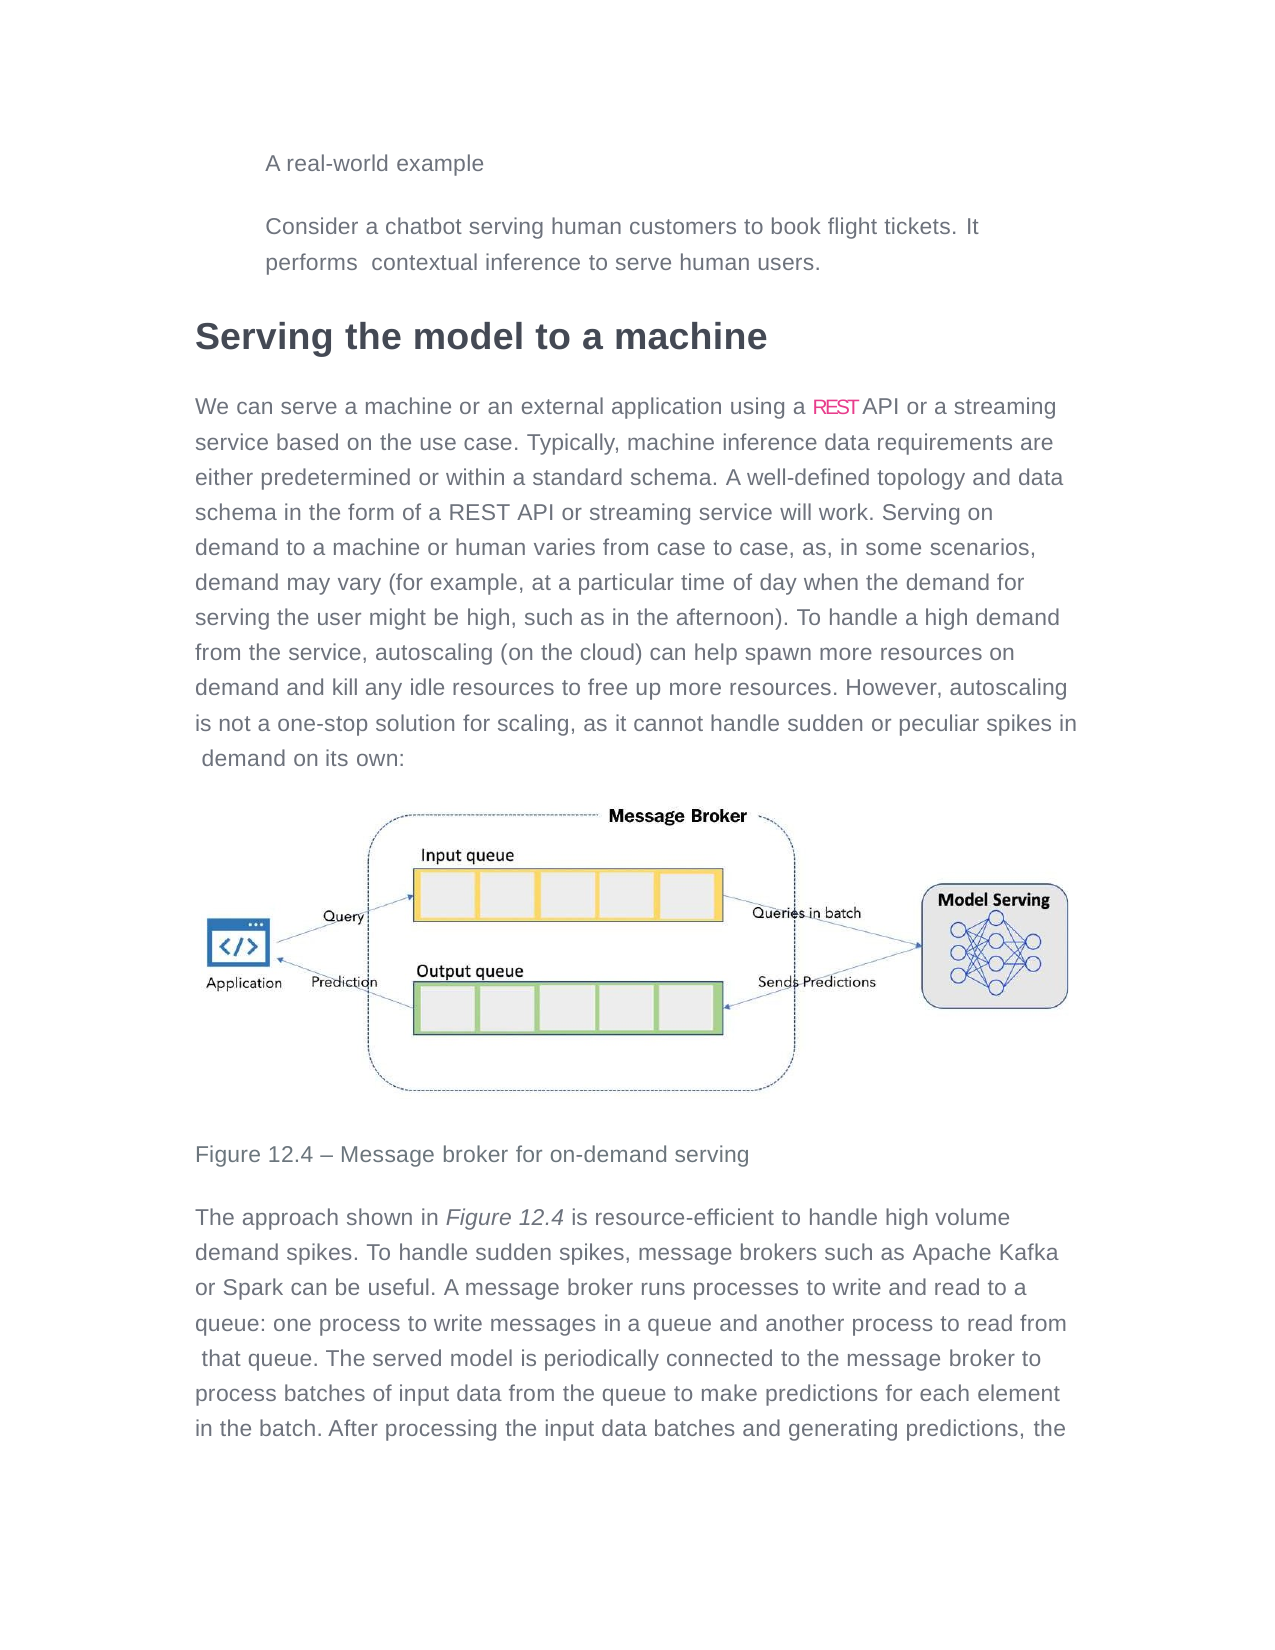

A real-world example

Consider a chatbot serving human customers to book flight tickets. It performs  contextual inference to serve human users.
Serving the model to a machine
We can serve a machine or an external application using a REST API or a streaming  service based on the use case. Typically, machine inference data requirements are  either predetermined or within a standard schema. A well-defined topology and data  schema in the form of a REST API or streaming service will work. Serving on  demand to a machine or human varies from case to case, as, in some scenarios,  demand may vary (for example, at a particular time of day when the demand for  serving the user might be high, such as in the afternoon). To handle a high demand  from the service, autoscaling (on the cloud) can help spawn more resources on  demand and kill any idle resources to free up more resources. However, autoscaling  is not a one-stop solution for scaling, as it cannot handle sudden or peculiar spikes in  demand on its own:

Figure 12.4 – Message broker for on-demand serving

The approach shown in Figure 12.4 is resource-efficient to handle high volume  demand spikes. To handle sudden spikes, message brokers such as Apache Kafka  or Spark can be useful. A message broker runs processes to write and read to a  queue: one process to write messages in a queue and another process to read from  that queue. The served model is periodically connected to the message broker to  process batches of input data from the queue to make predictions for each element  in the batch. After processing the input data batches and generating predictions, the